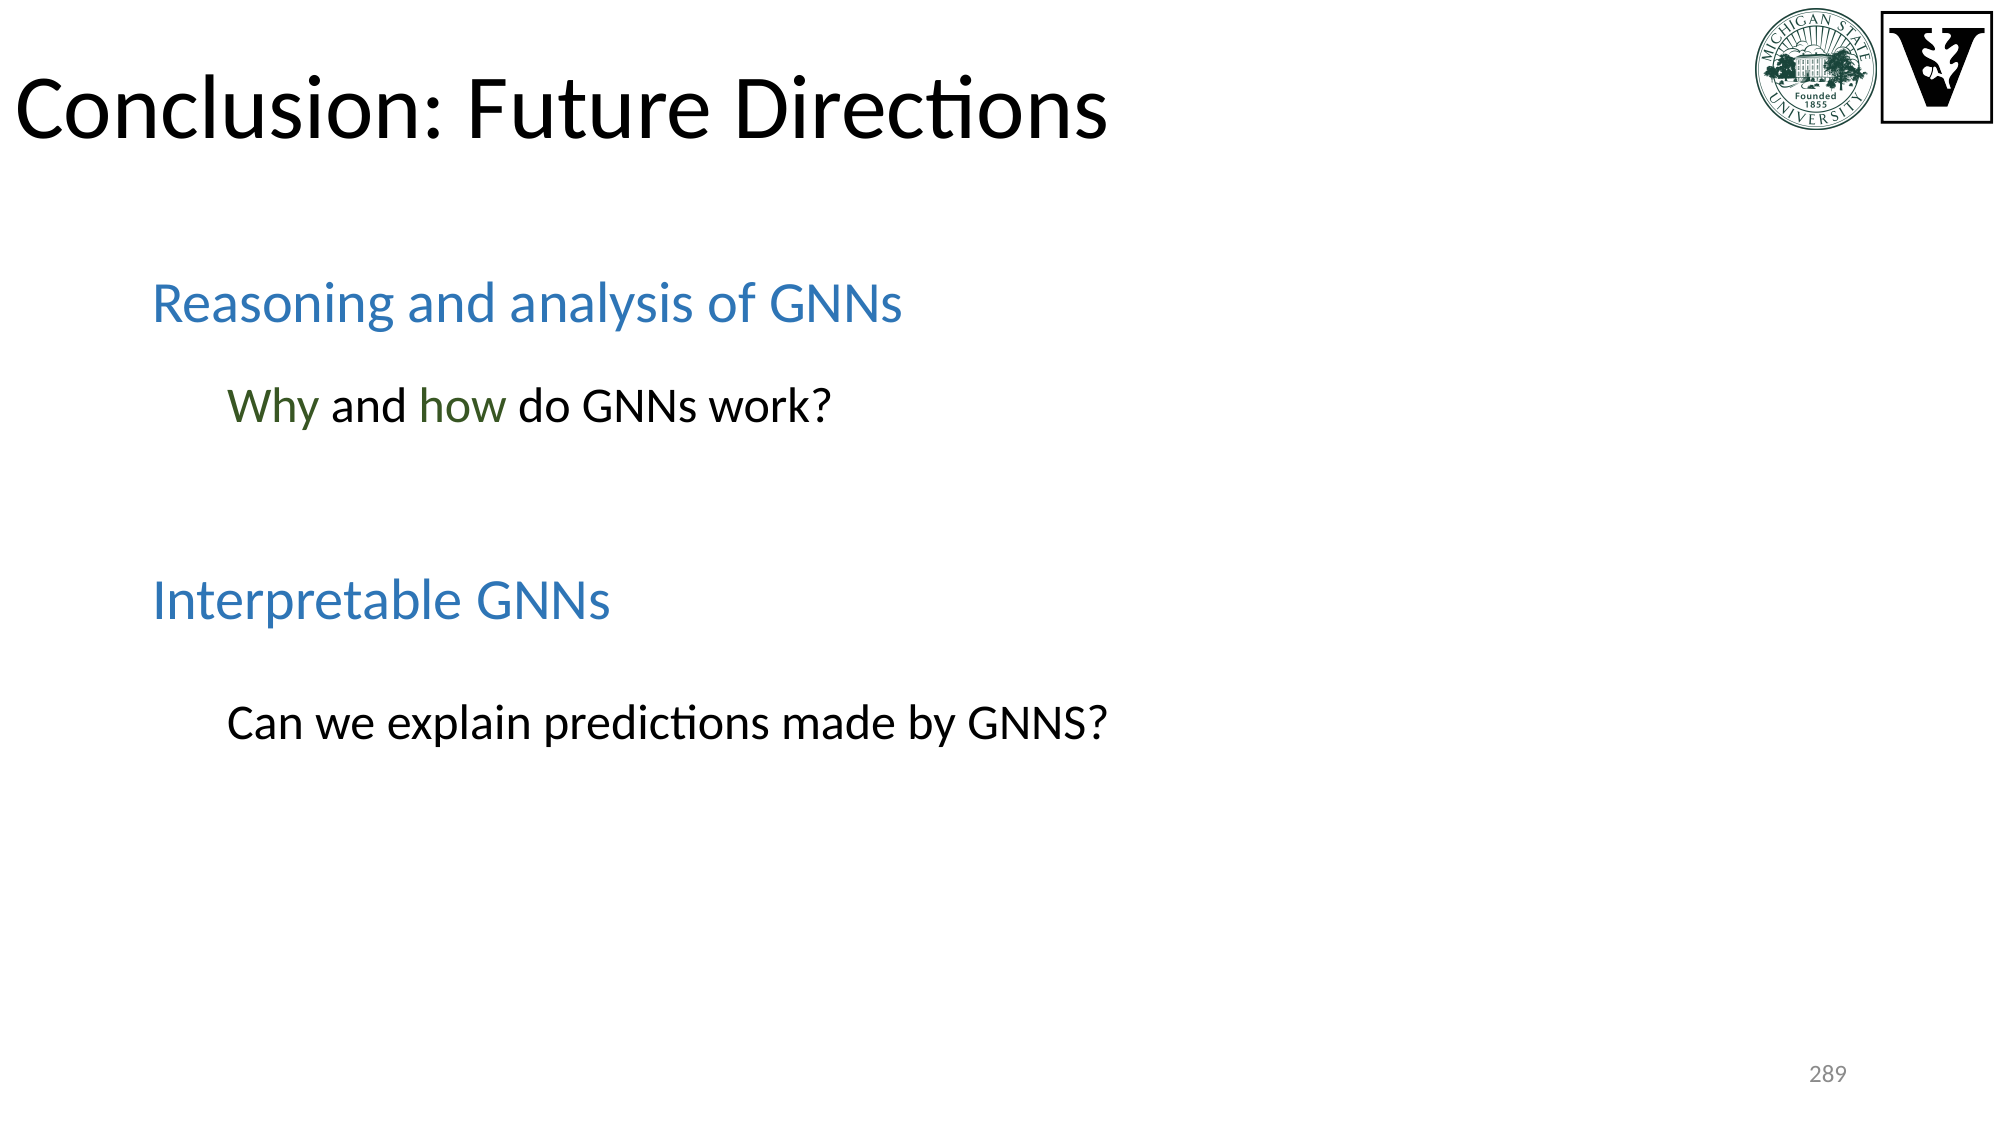

# Conclusion: Future Directions
Reasoning and analysis of GNNs
Why and how do GNNs work?
Interpretable GNNs
Can we explain predictions made by GNNS?
289